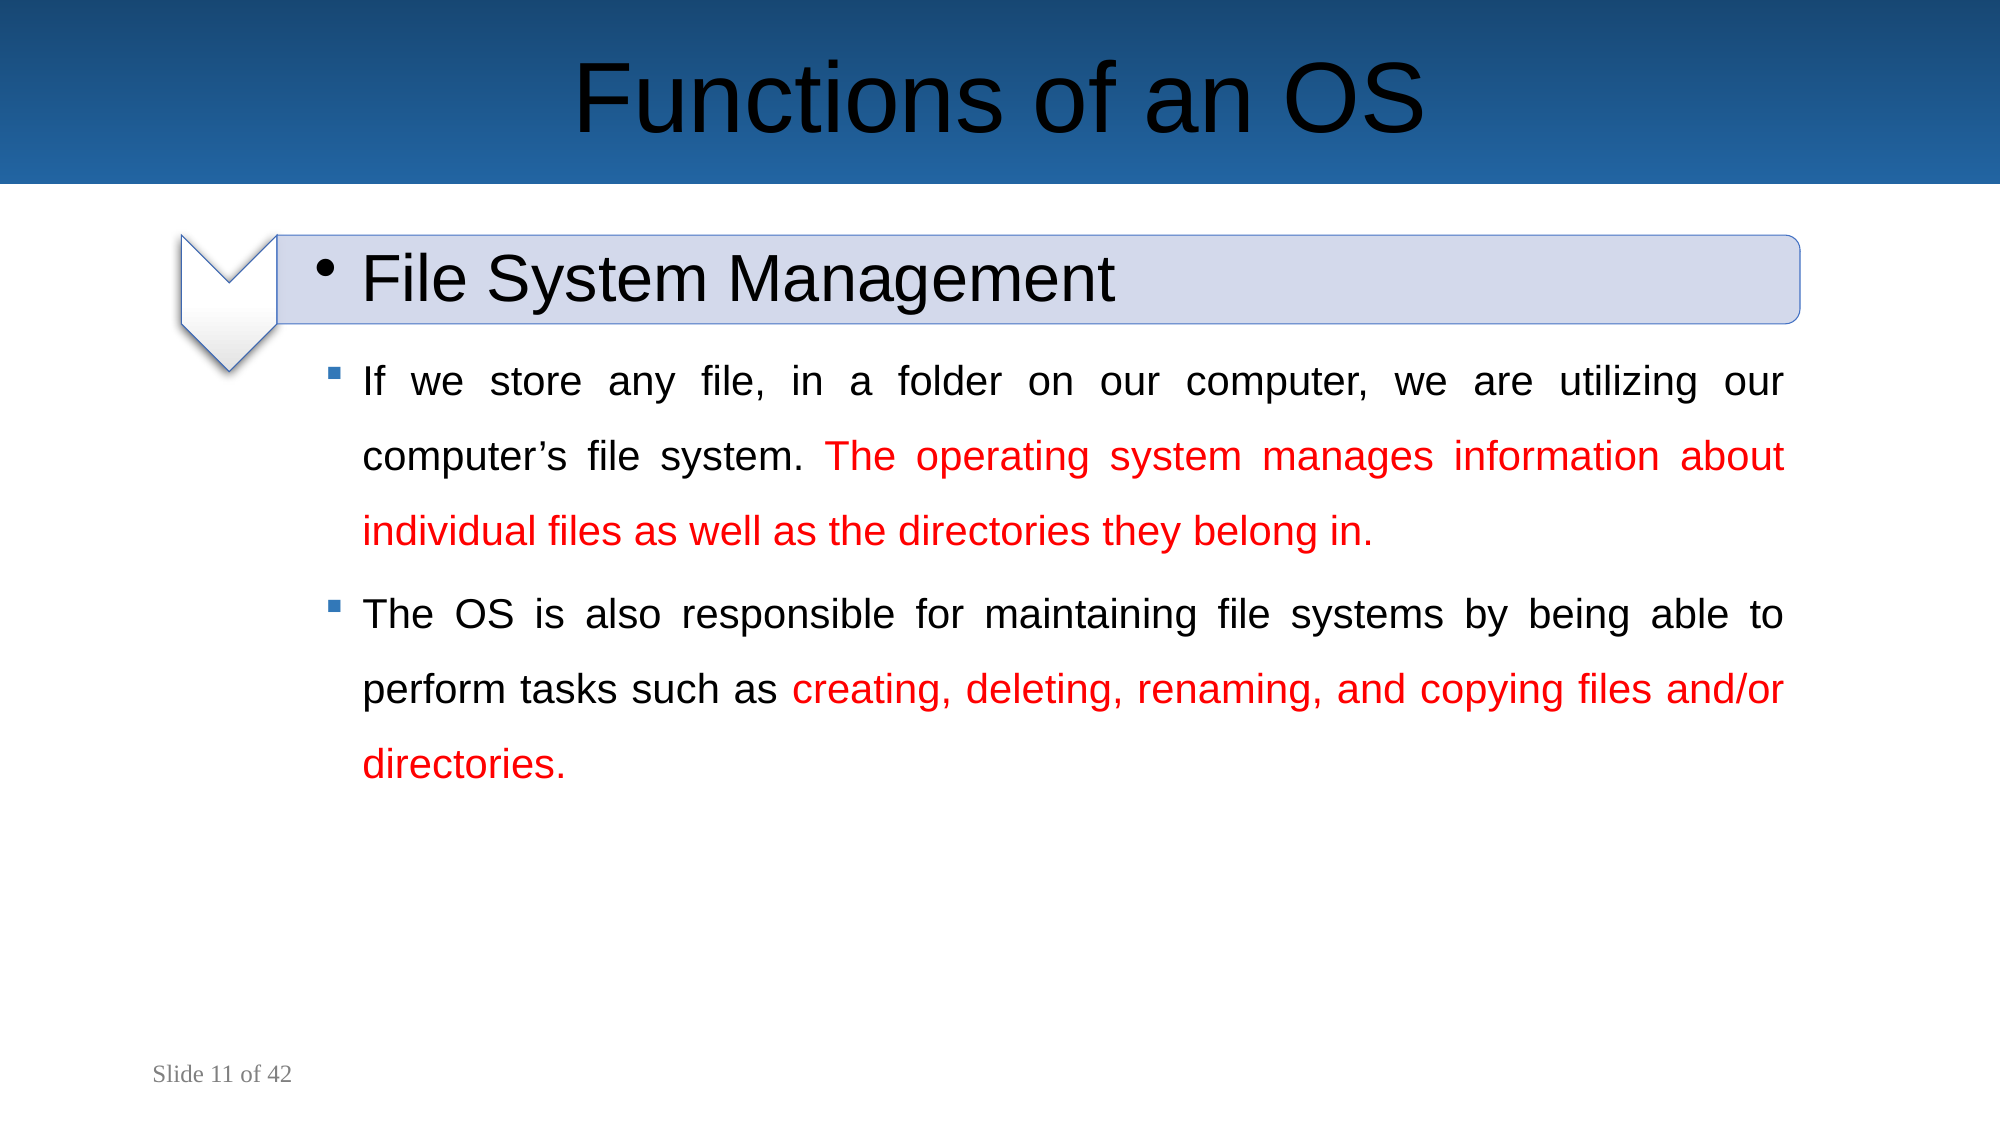

Functions of an OS

File System Management
If we store any file, in a folder on our computer, we are utilizing our computer’s file system. The operating system manages information about individual files as well as the directories they belong in.
The OS is also responsible for maintaining file systems by being able to perform tasks such as creating, deleting, renaming, and copying files and/or directories.
Slide 11 of 42